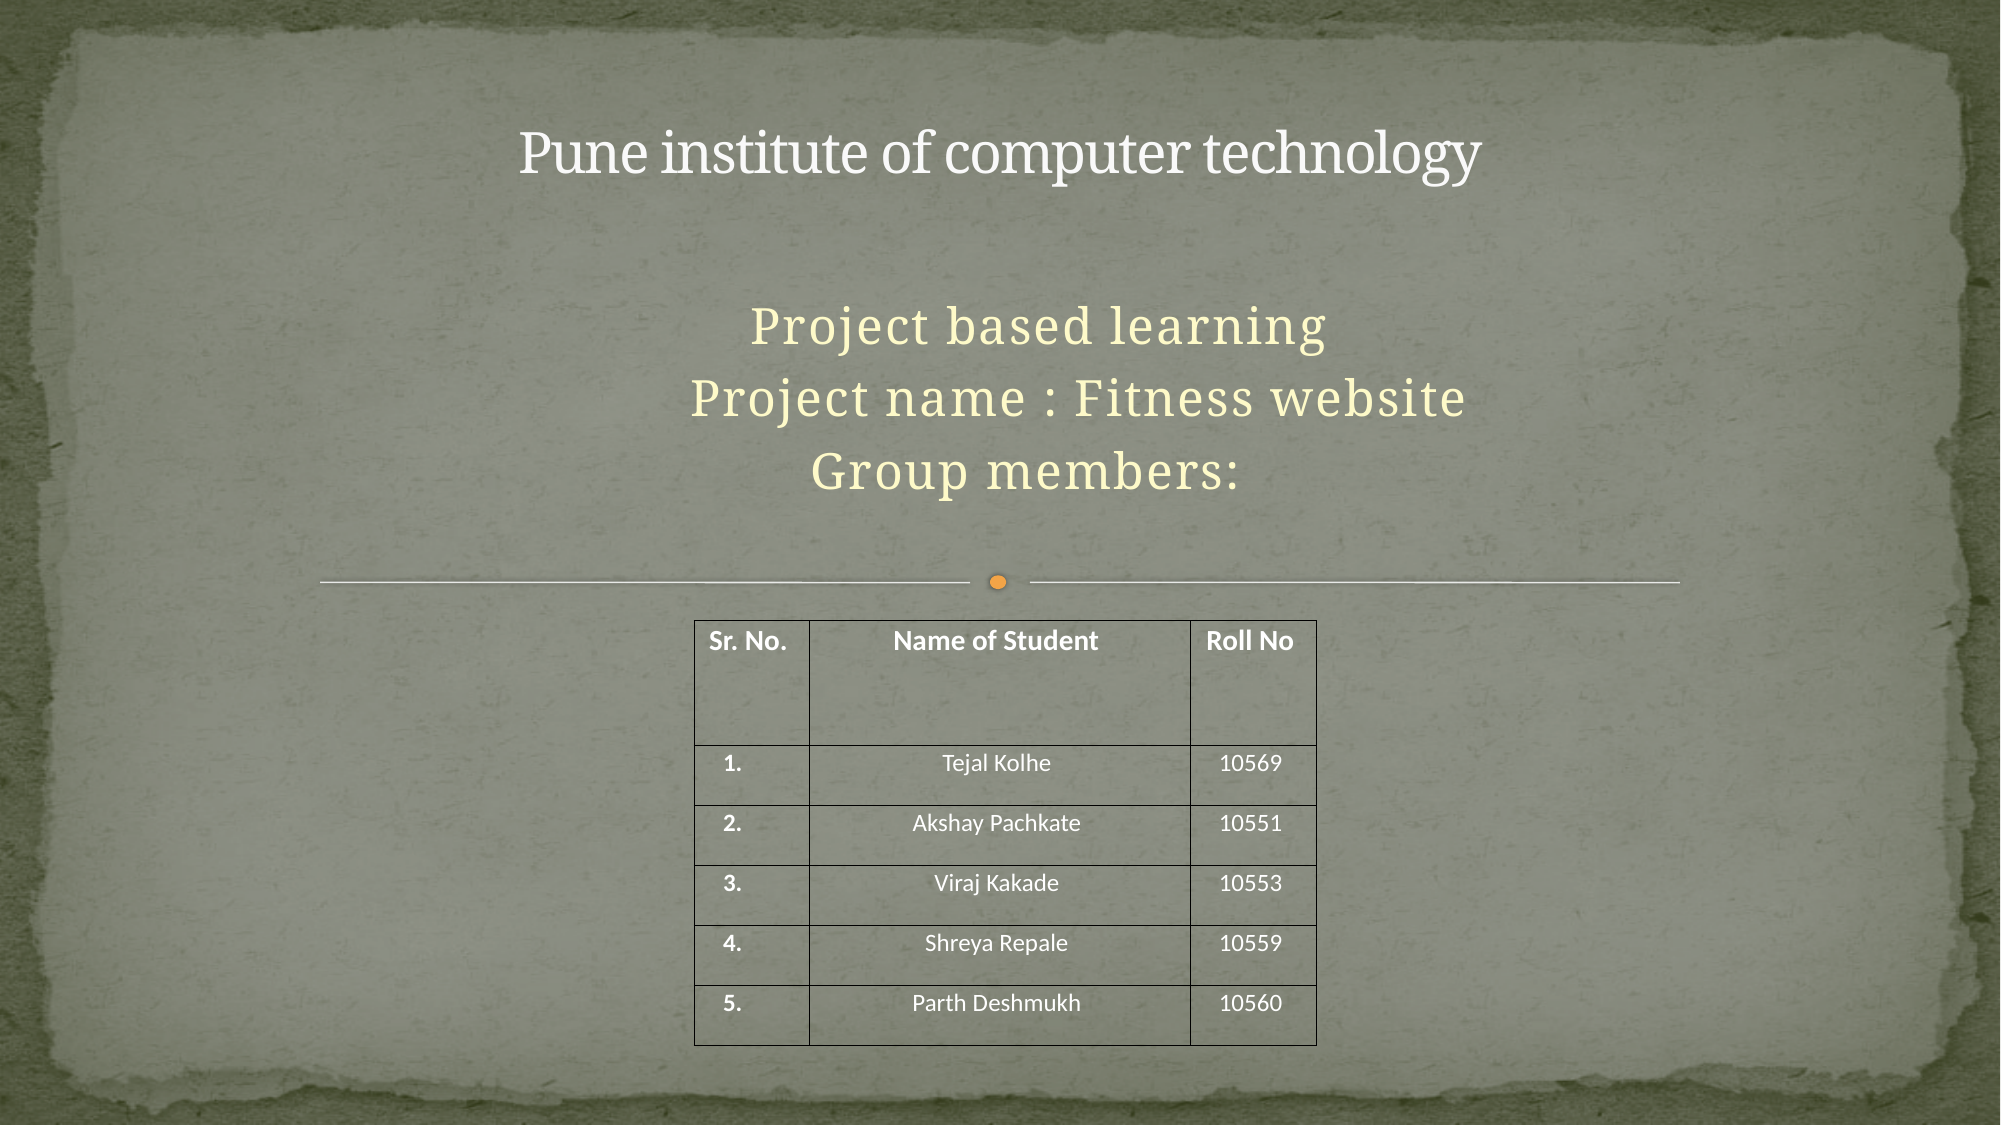

# Pune institute of computer technology
                  Project based learning
              Project name : Fitness website
                      Group members:

| Sr. No. | Name of Student | Roll No |
| --- | --- | --- |
|  | Tejal Kolhe | 10569 |
|  | Akshay Pachkate | 10551 |
|  | Viraj Kakade | 10553 |
|  | Shreya Repale | 10559 |
|  | Parth Deshmukh | 10560 |